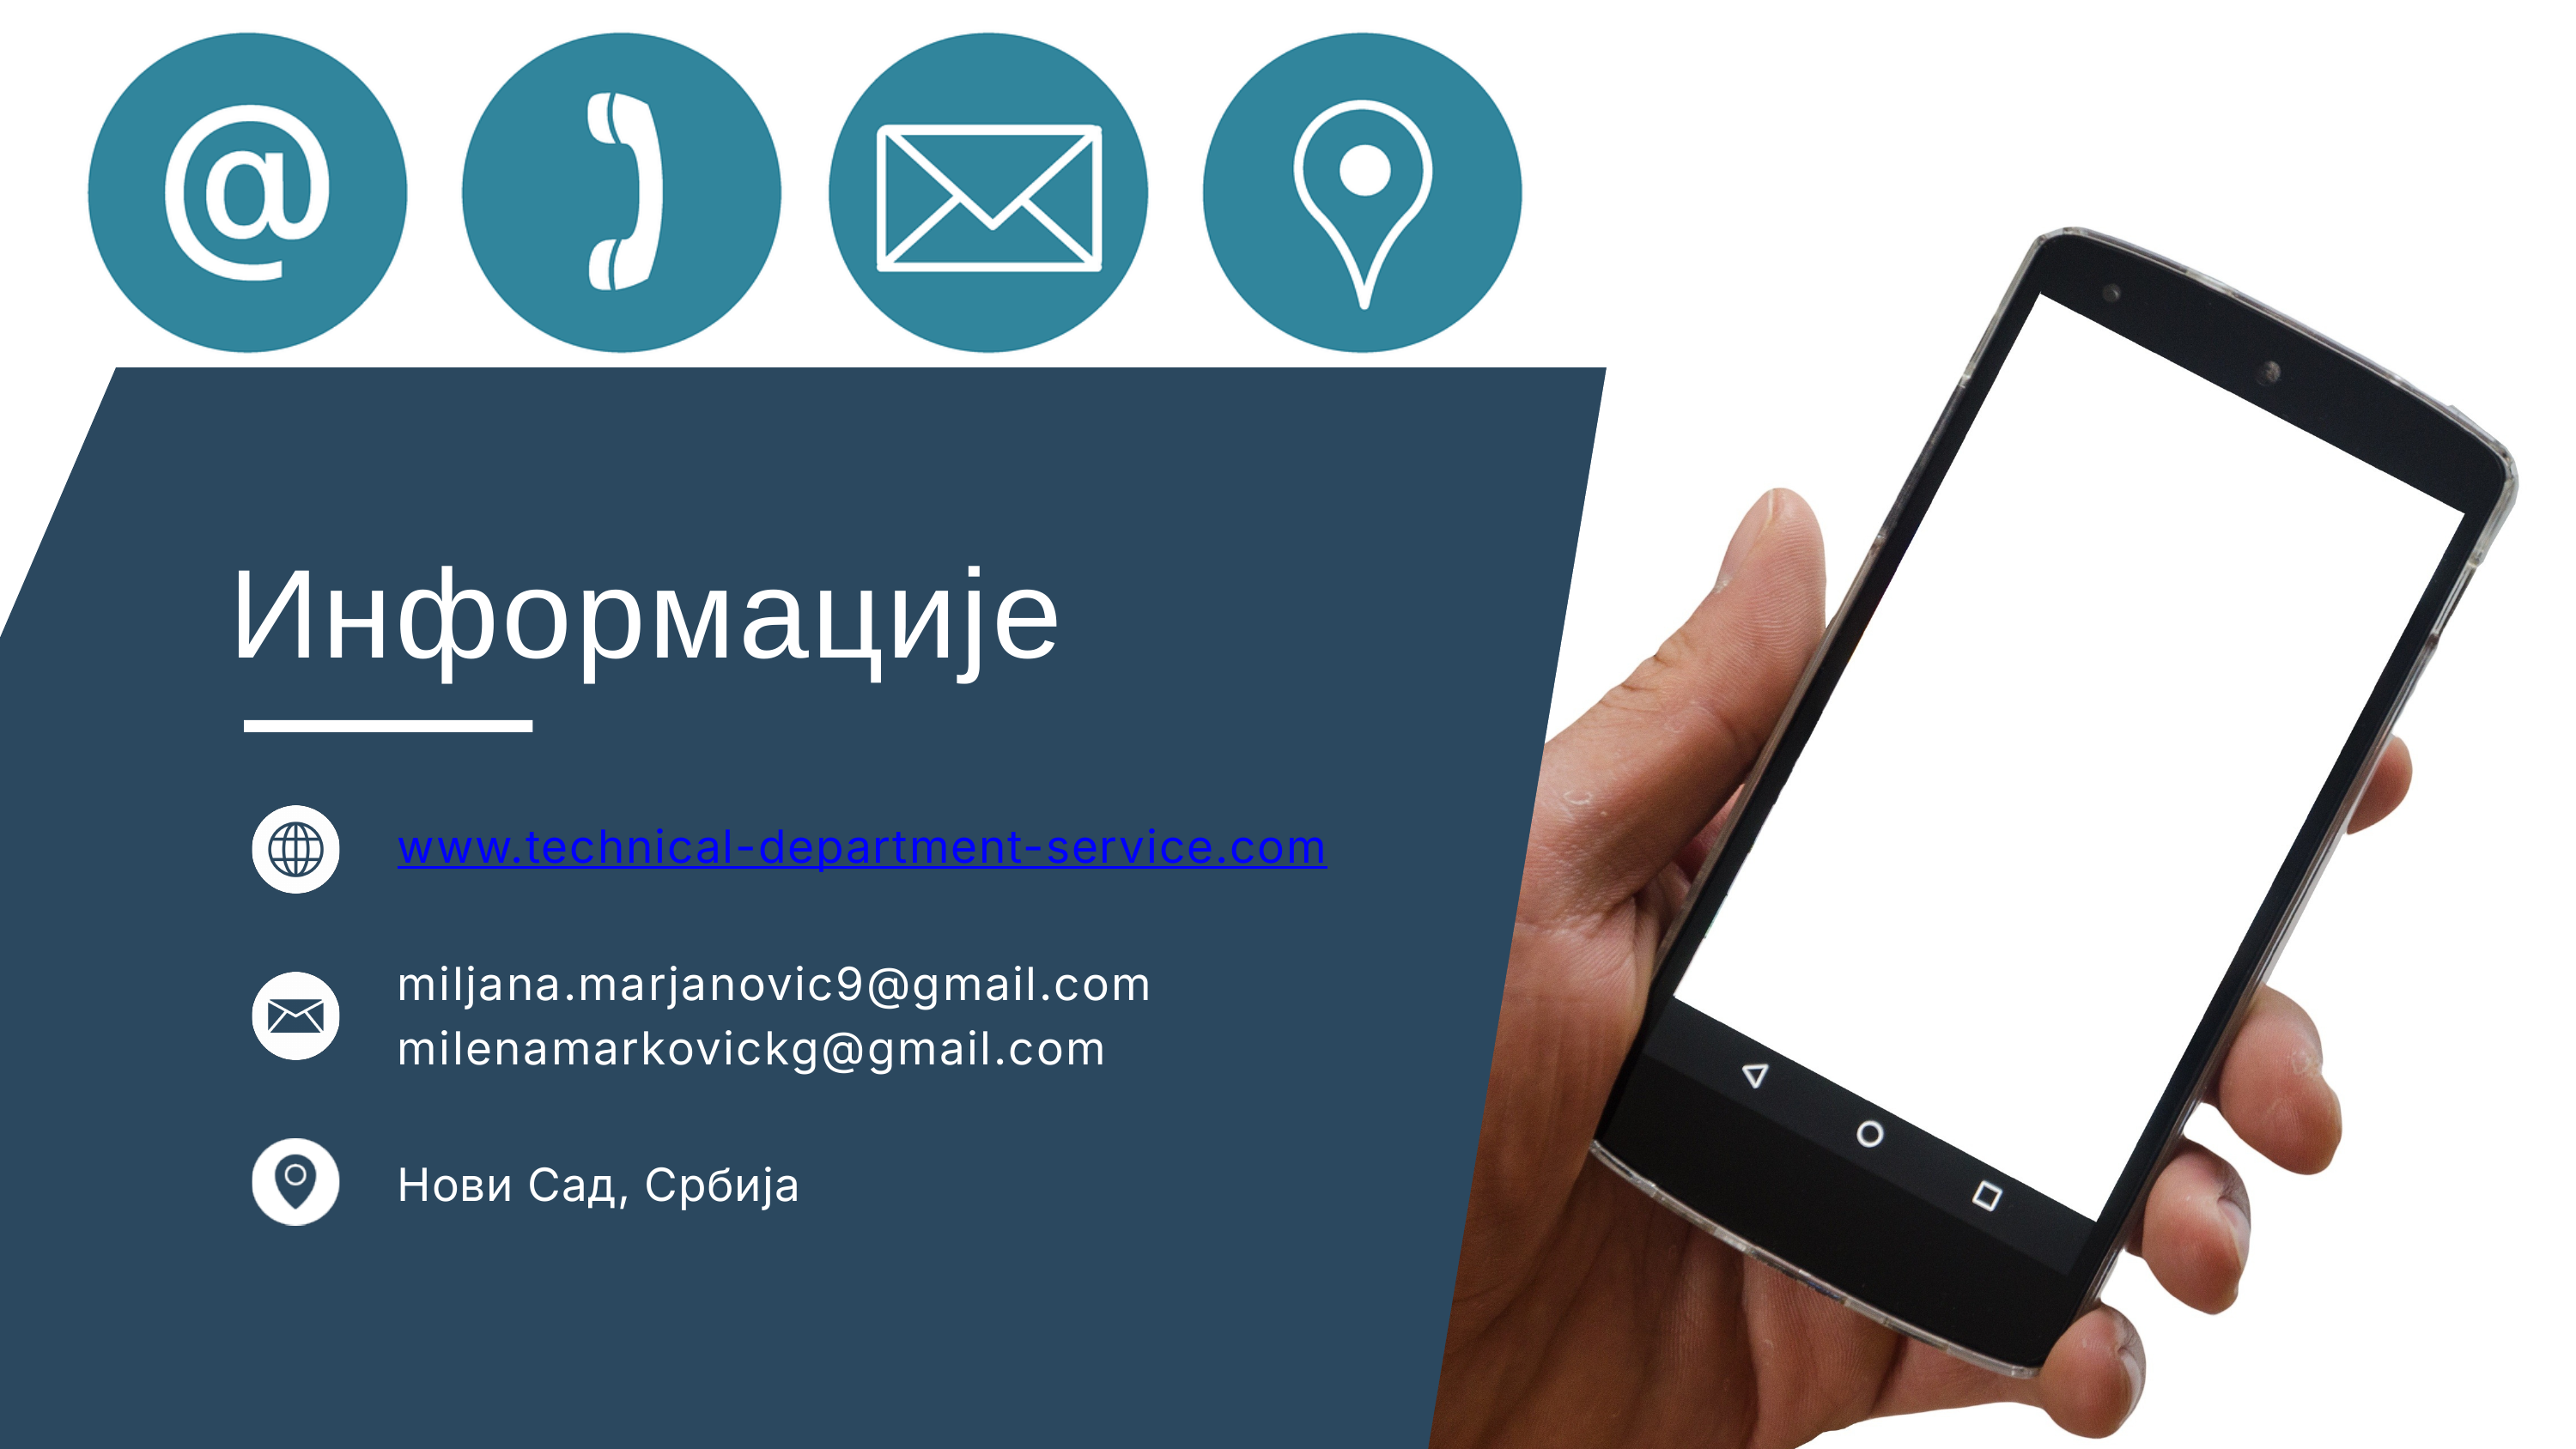

Информације

www.technical-department-service.com
miljana.marjanovic9@gmail.com

milenamarkovickg@gmail.com

Нови Сад, Србија